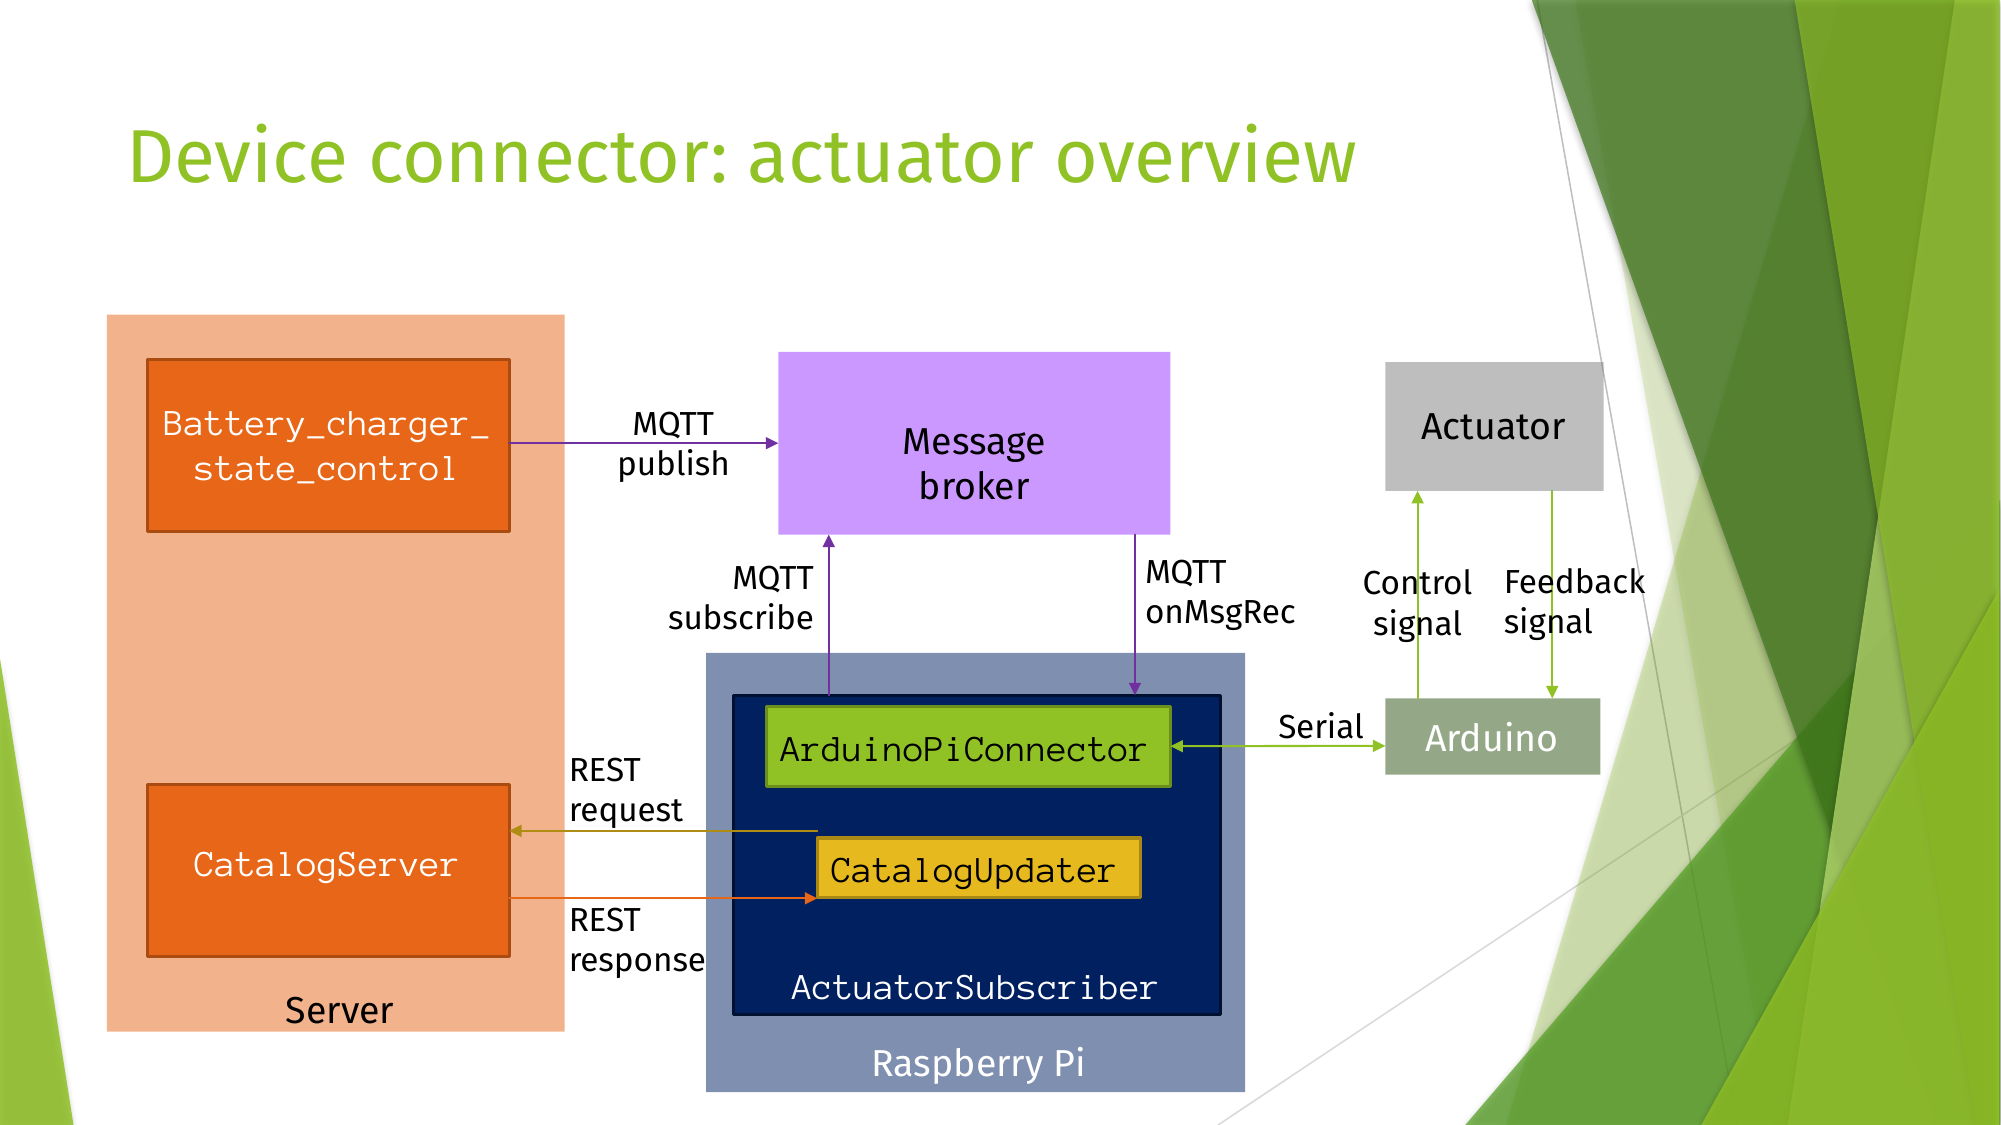

# Device connector: actuator overview

Battery_charger_
state_control
Actuator
MQTT
publish
Message broker
MQTT
onMsgRec
MQTT subscribe
Feedback signal
Control signal

Serial

Arduino
ArduinoPiConnector
REST
request

CatalogUpdater
CatalogServer
REST
response
ActuatorSubscriber
Server
Raspberry Pi